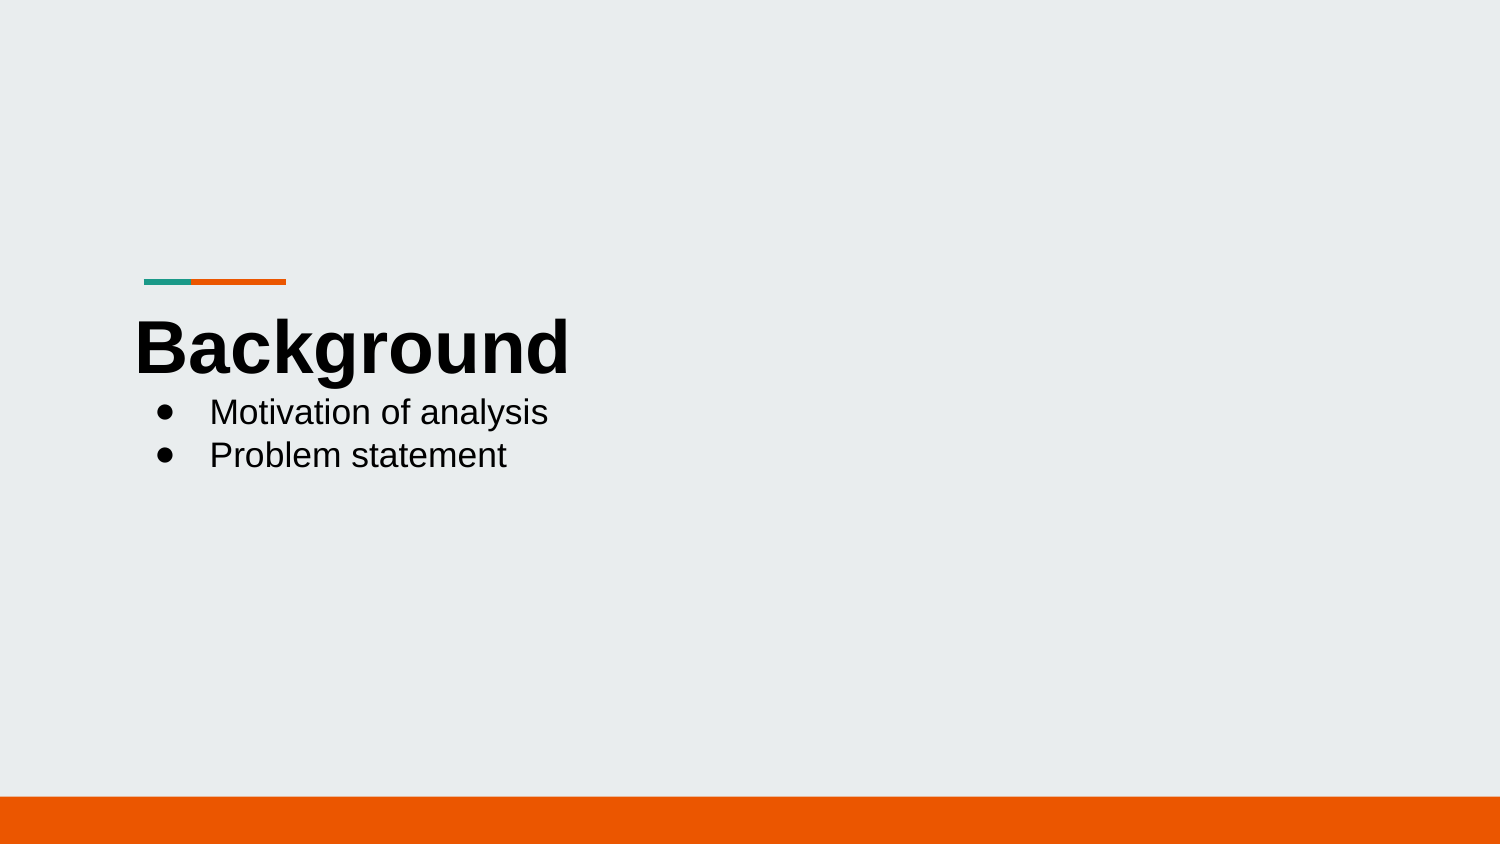

# Background
Motivation of analysis
Problem statement